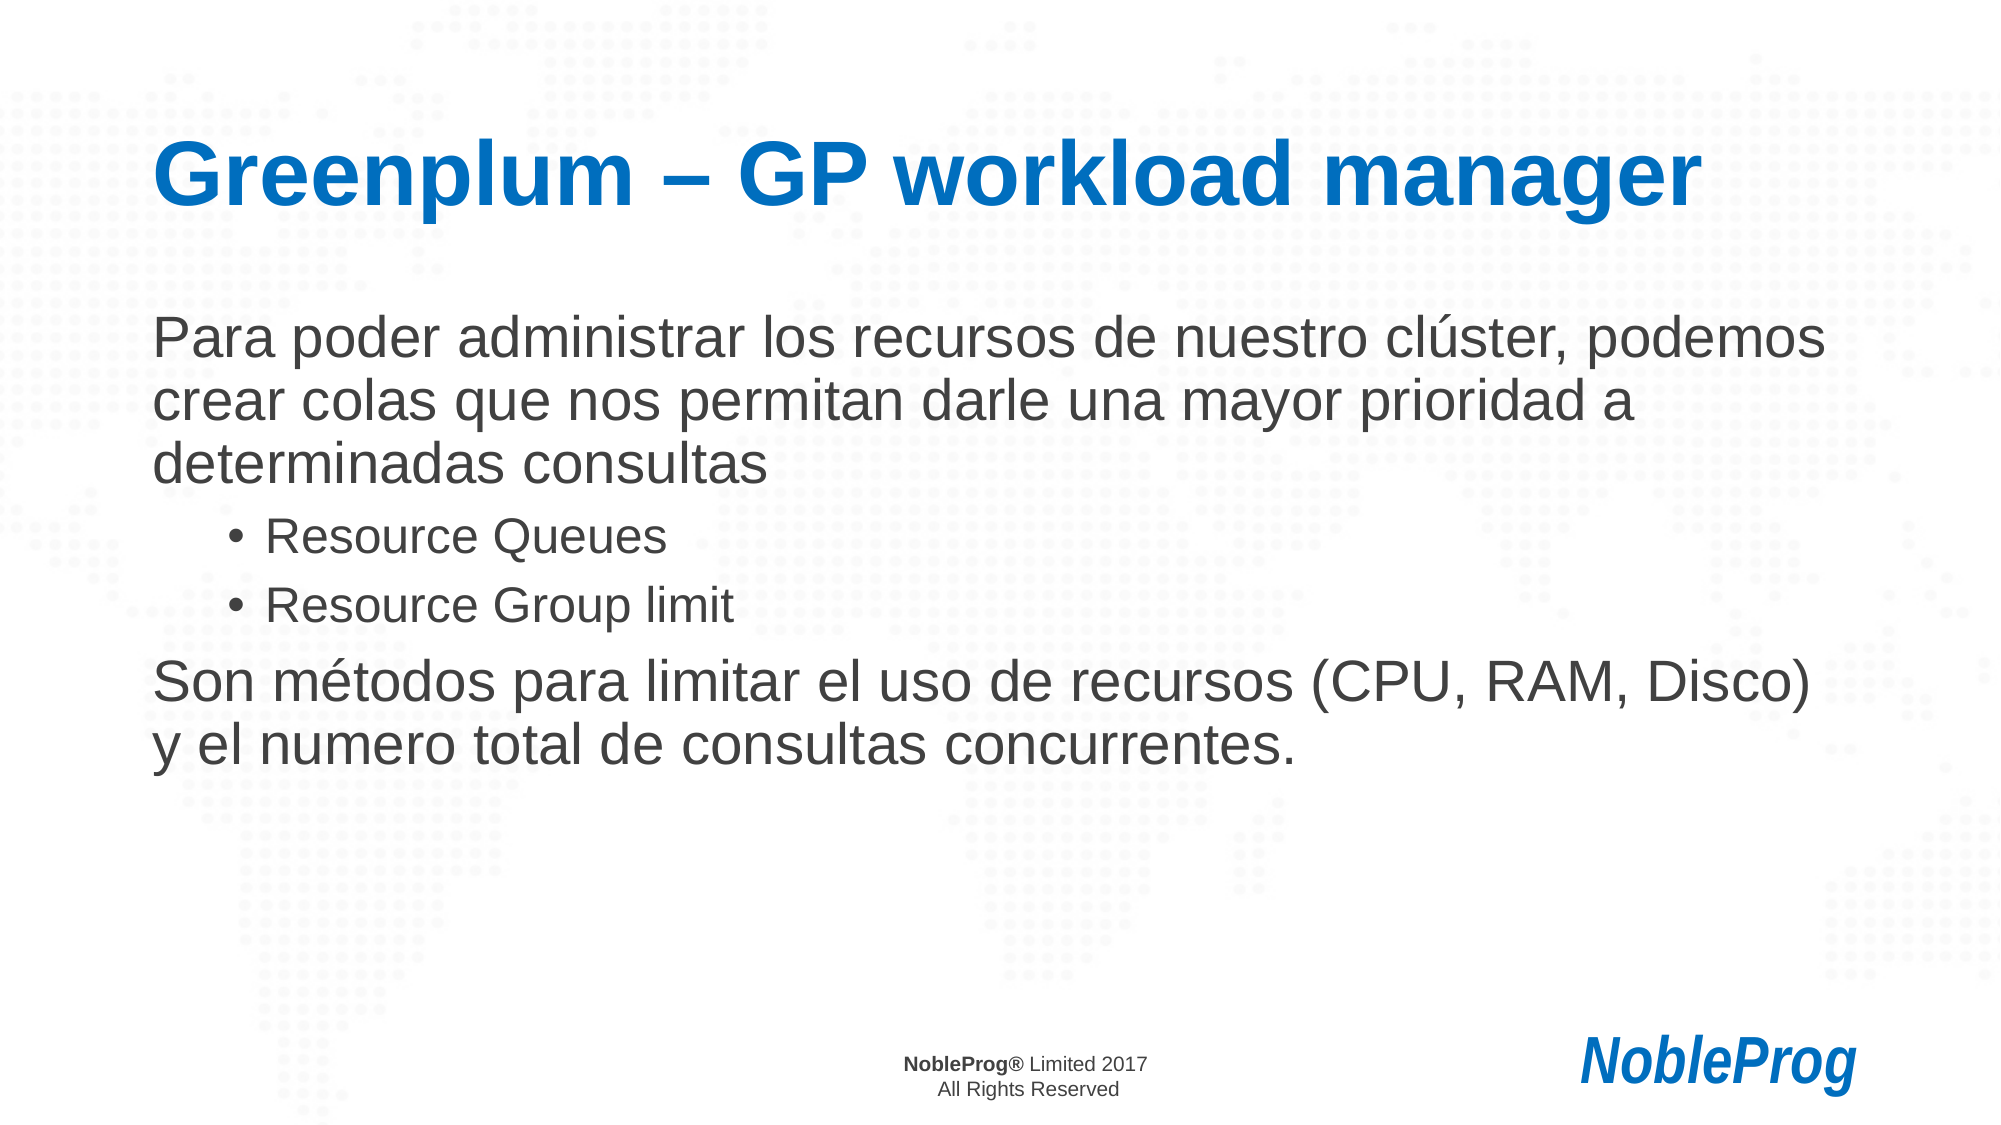

# Greenplum – GP workload manager
Para poder administrar los recursos de nuestro clúster, podemos crear colas que nos permitan darle una mayor prioridad a determinadas consultas
Resource Queues
Resource Group limit
Son métodos para limitar el uso de recursos (CPU, RAM, Disco) y el numero total de consultas concurrentes.